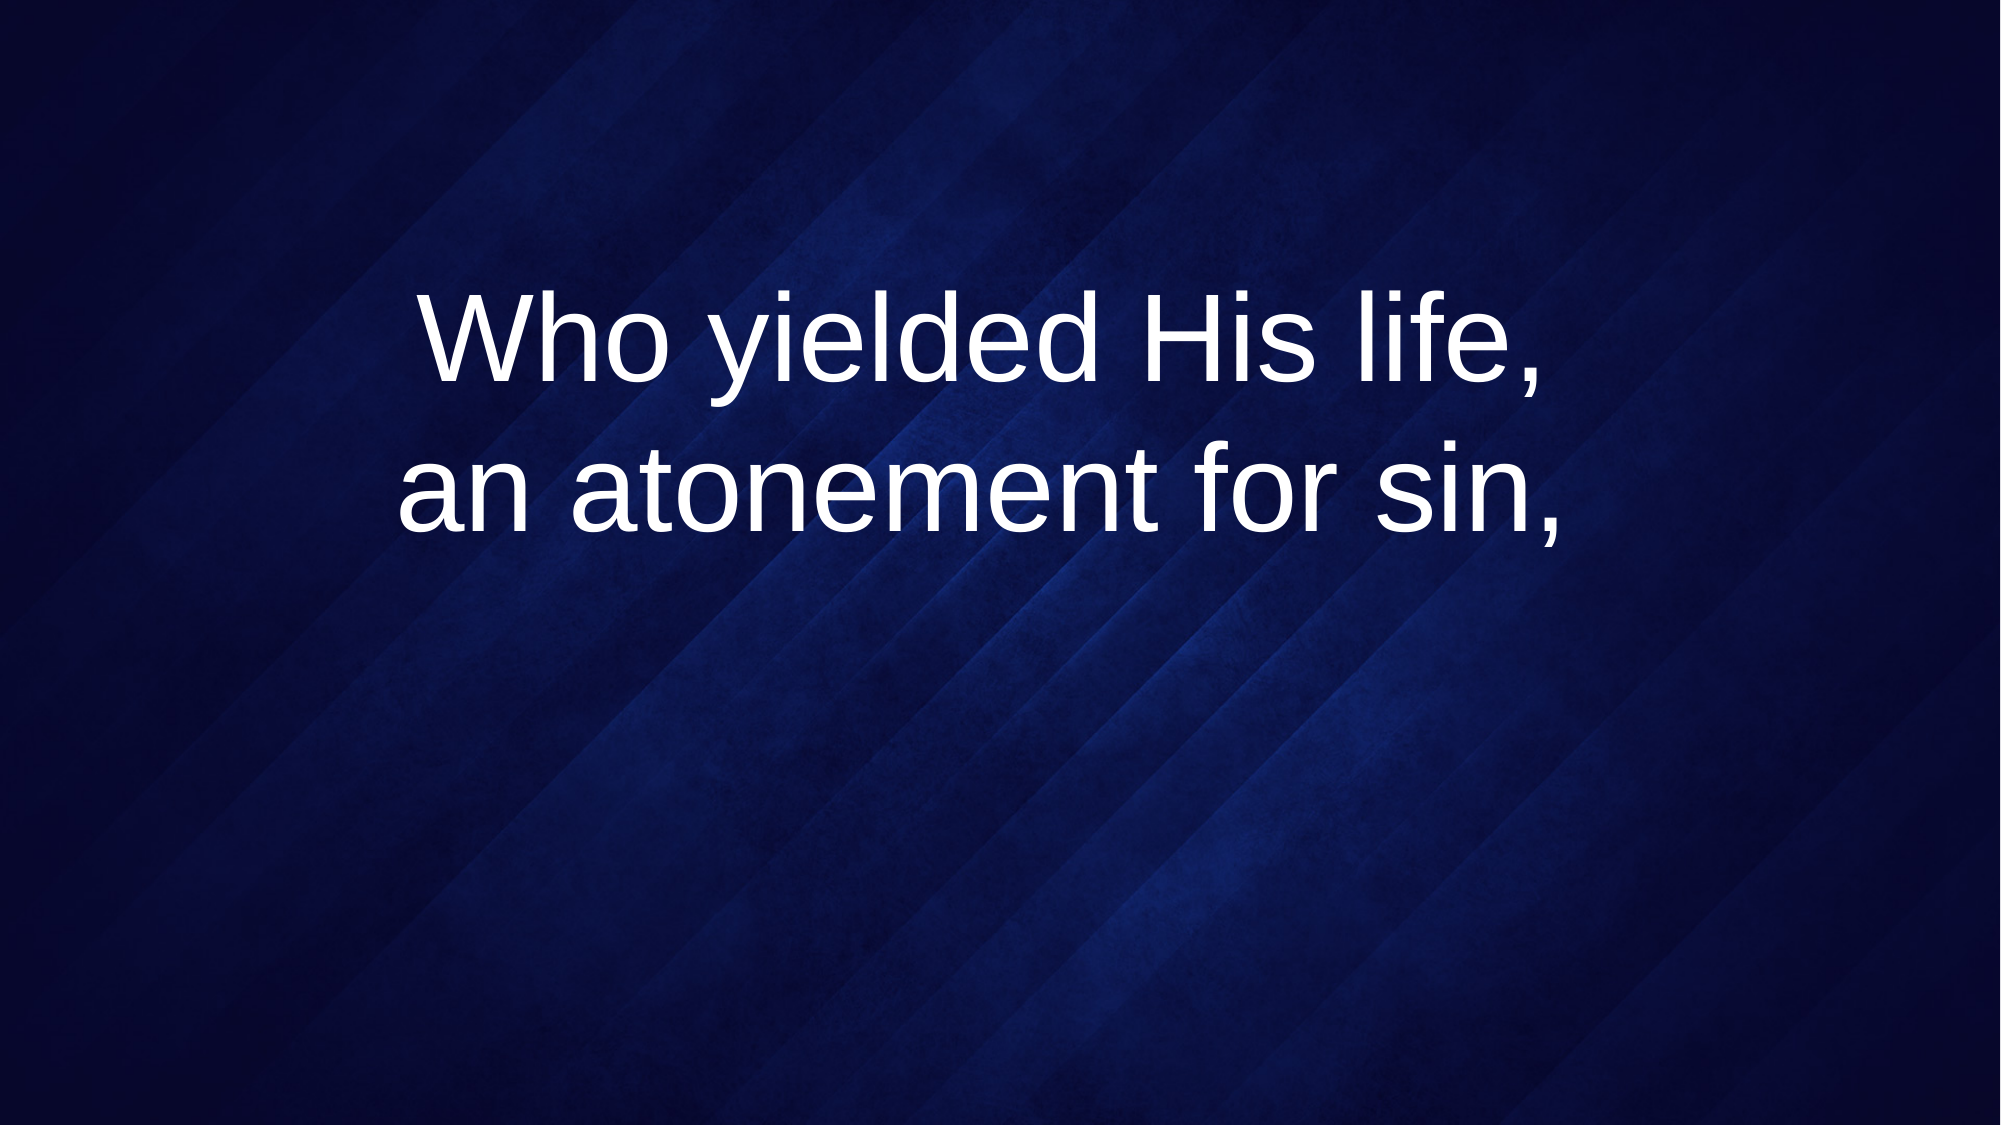

# Who yielded His life, an atonement for sin,